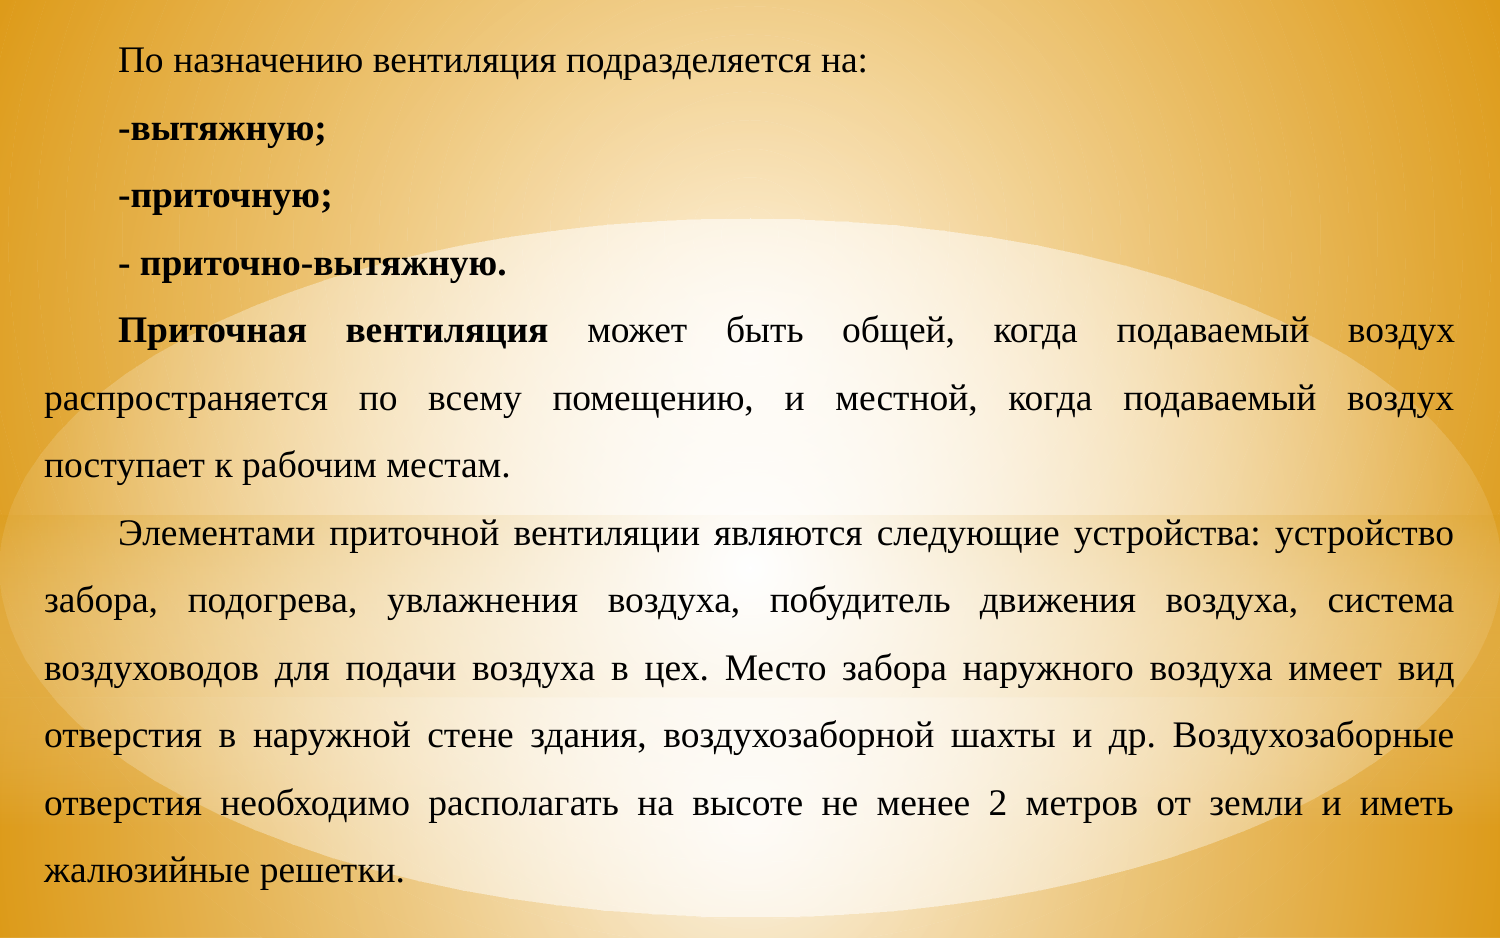

По назначению вентиляция подразделяется на:
-вытяжную;
-приточную;
- приточно-вытяжную.
Приточная вентиляция может быть общей, когда подаваемый воздух распространяется по всему помещению, и местной, когда подаваемый воздух поступает к рабочим местам.
Элементами приточной вентиляции являются следующие устройства: устройство забора, подогрева, увлажнения воздуха, побудитель движения воздуха, система воздуховодов для подачи воздуха в цех. Место забора наружного воздуха имеет вид отверстия в наружной стене здания, воздухозаборной шахты и др. Воздухозаборные отверстия необходимо располагать на высоте не менее 2 метров от земли и иметь жалюзийные решетки.